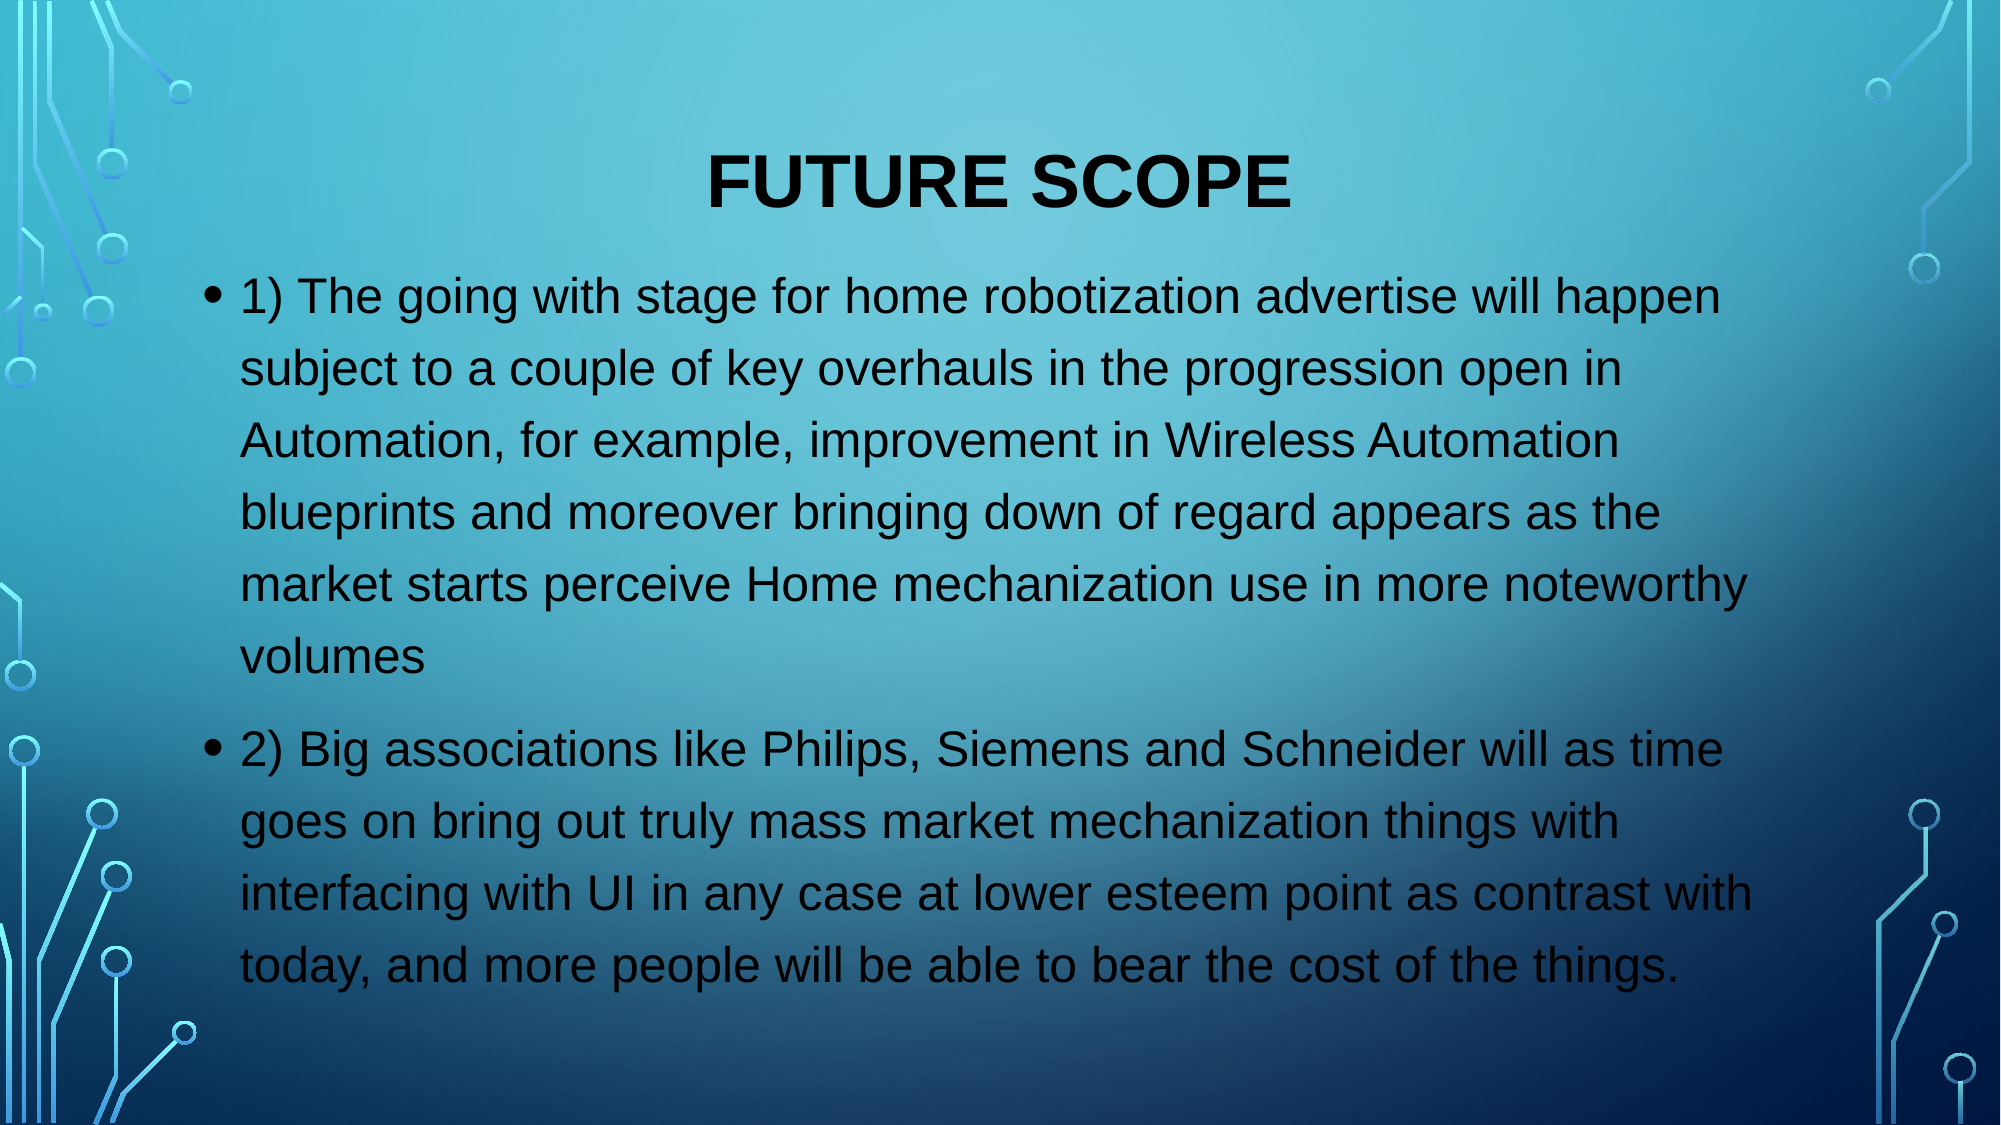

# Future scope
1) The going with stage for home robotization advertise will happen subject to a couple of key overhauls in the progression open in Automation, for example, improvement in Wireless Automation blueprints and moreover bringing down of regard appears as the market starts perceive Home mechanization use in more noteworthy volumes
2) Big associations like Philips, Siemens and Schneider will as time goes on bring out truly mass market mechanization things with interfacing with UI in any case at lower esteem point as contrast with today, and more people will be able to bear the cost of the things.